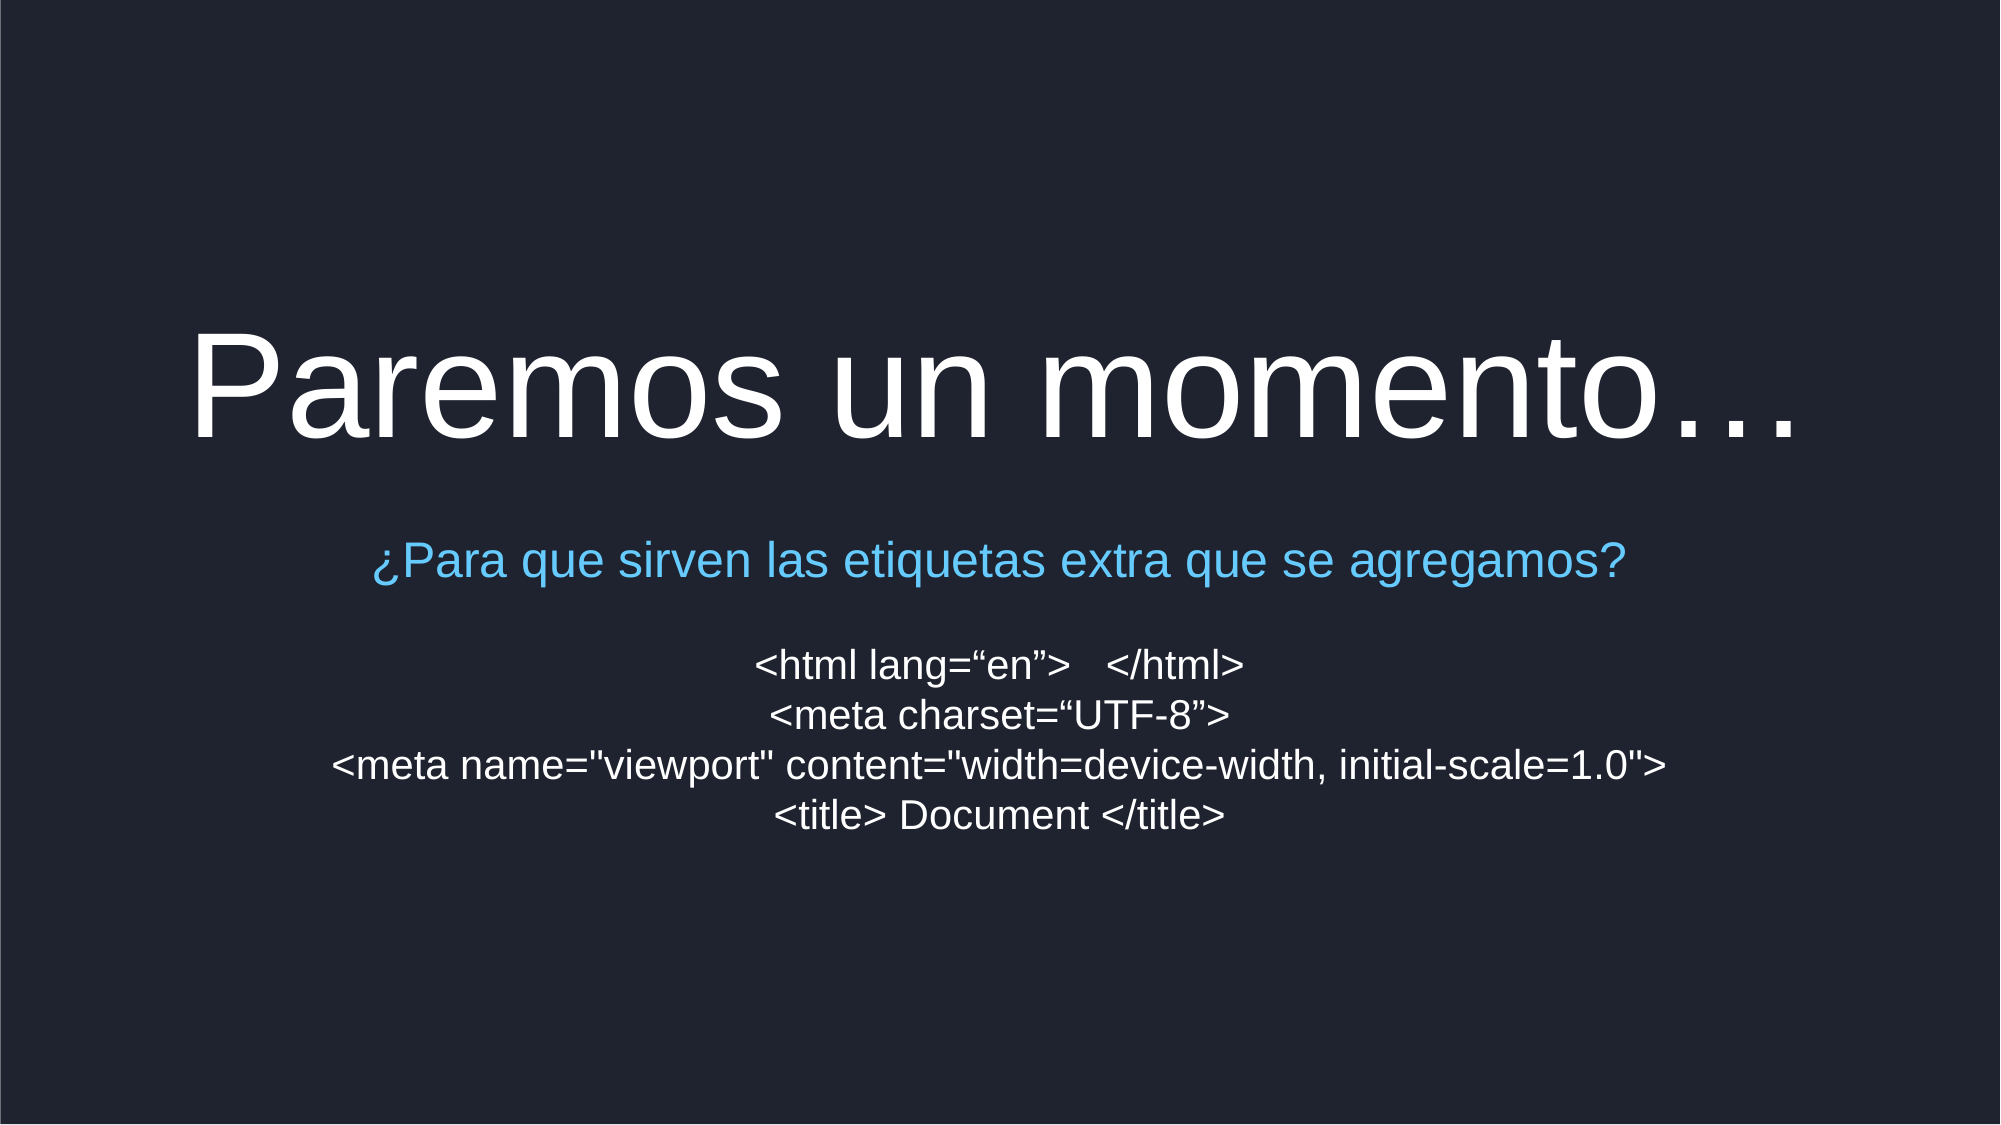

Paremos un momento…

¿Para que sirven las etiquetas extra que se agregamos?

<html lang=“en”>   </html>
<meta charset=“UTF-8”>
<meta name="viewport" content="width=device-width, initial-scale=1.0">
<title> Document </title>